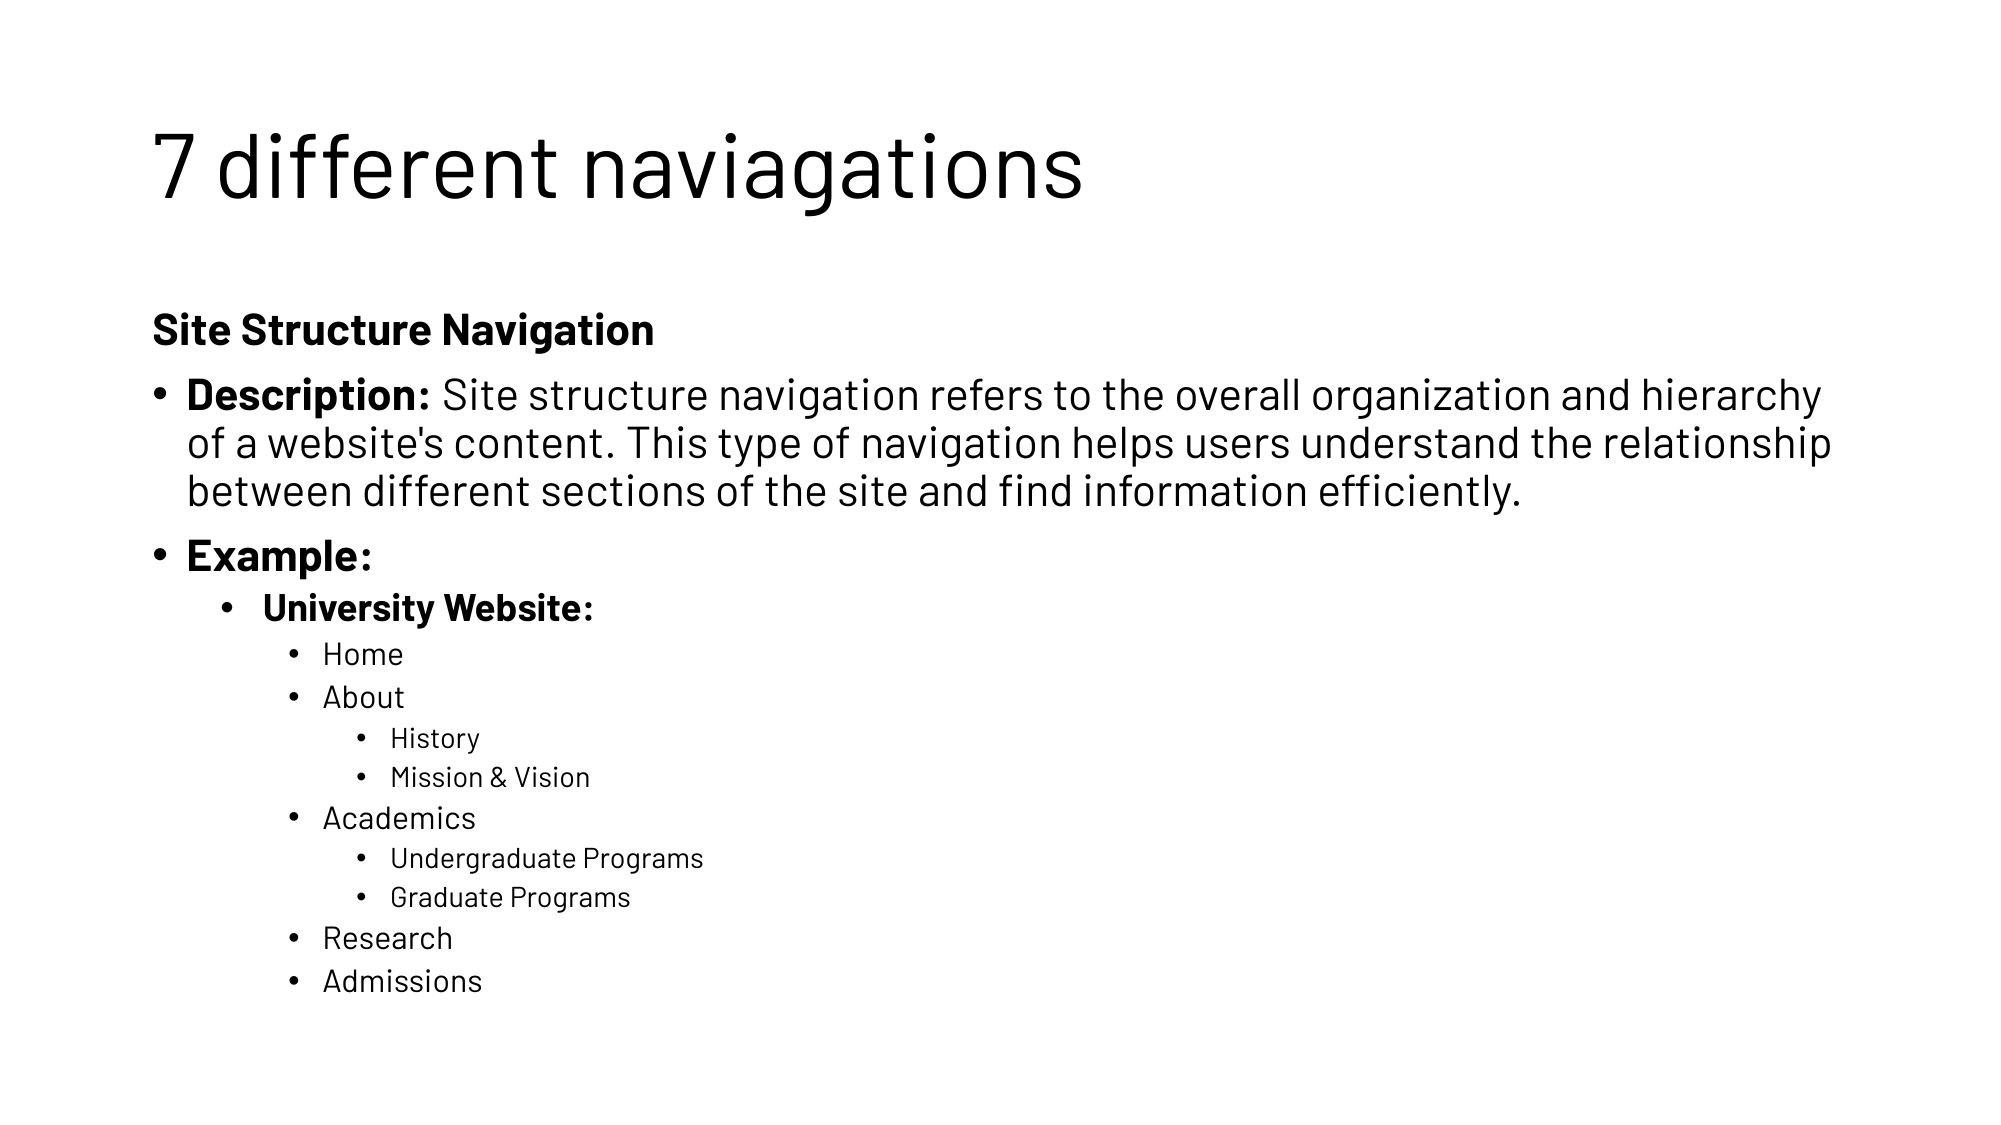

# 7 different naviagations
Site Structure Navigation
Description: Site structure navigation refers to the overall organization and hierarchy of a website's content. This type of navigation helps users understand the relationship between different sections of the site and find information efficiently.
Example:
University Website:
Home
About
History
Mission & Vision
Academics
Undergraduate Programs
Graduate Programs
Research
Admissions